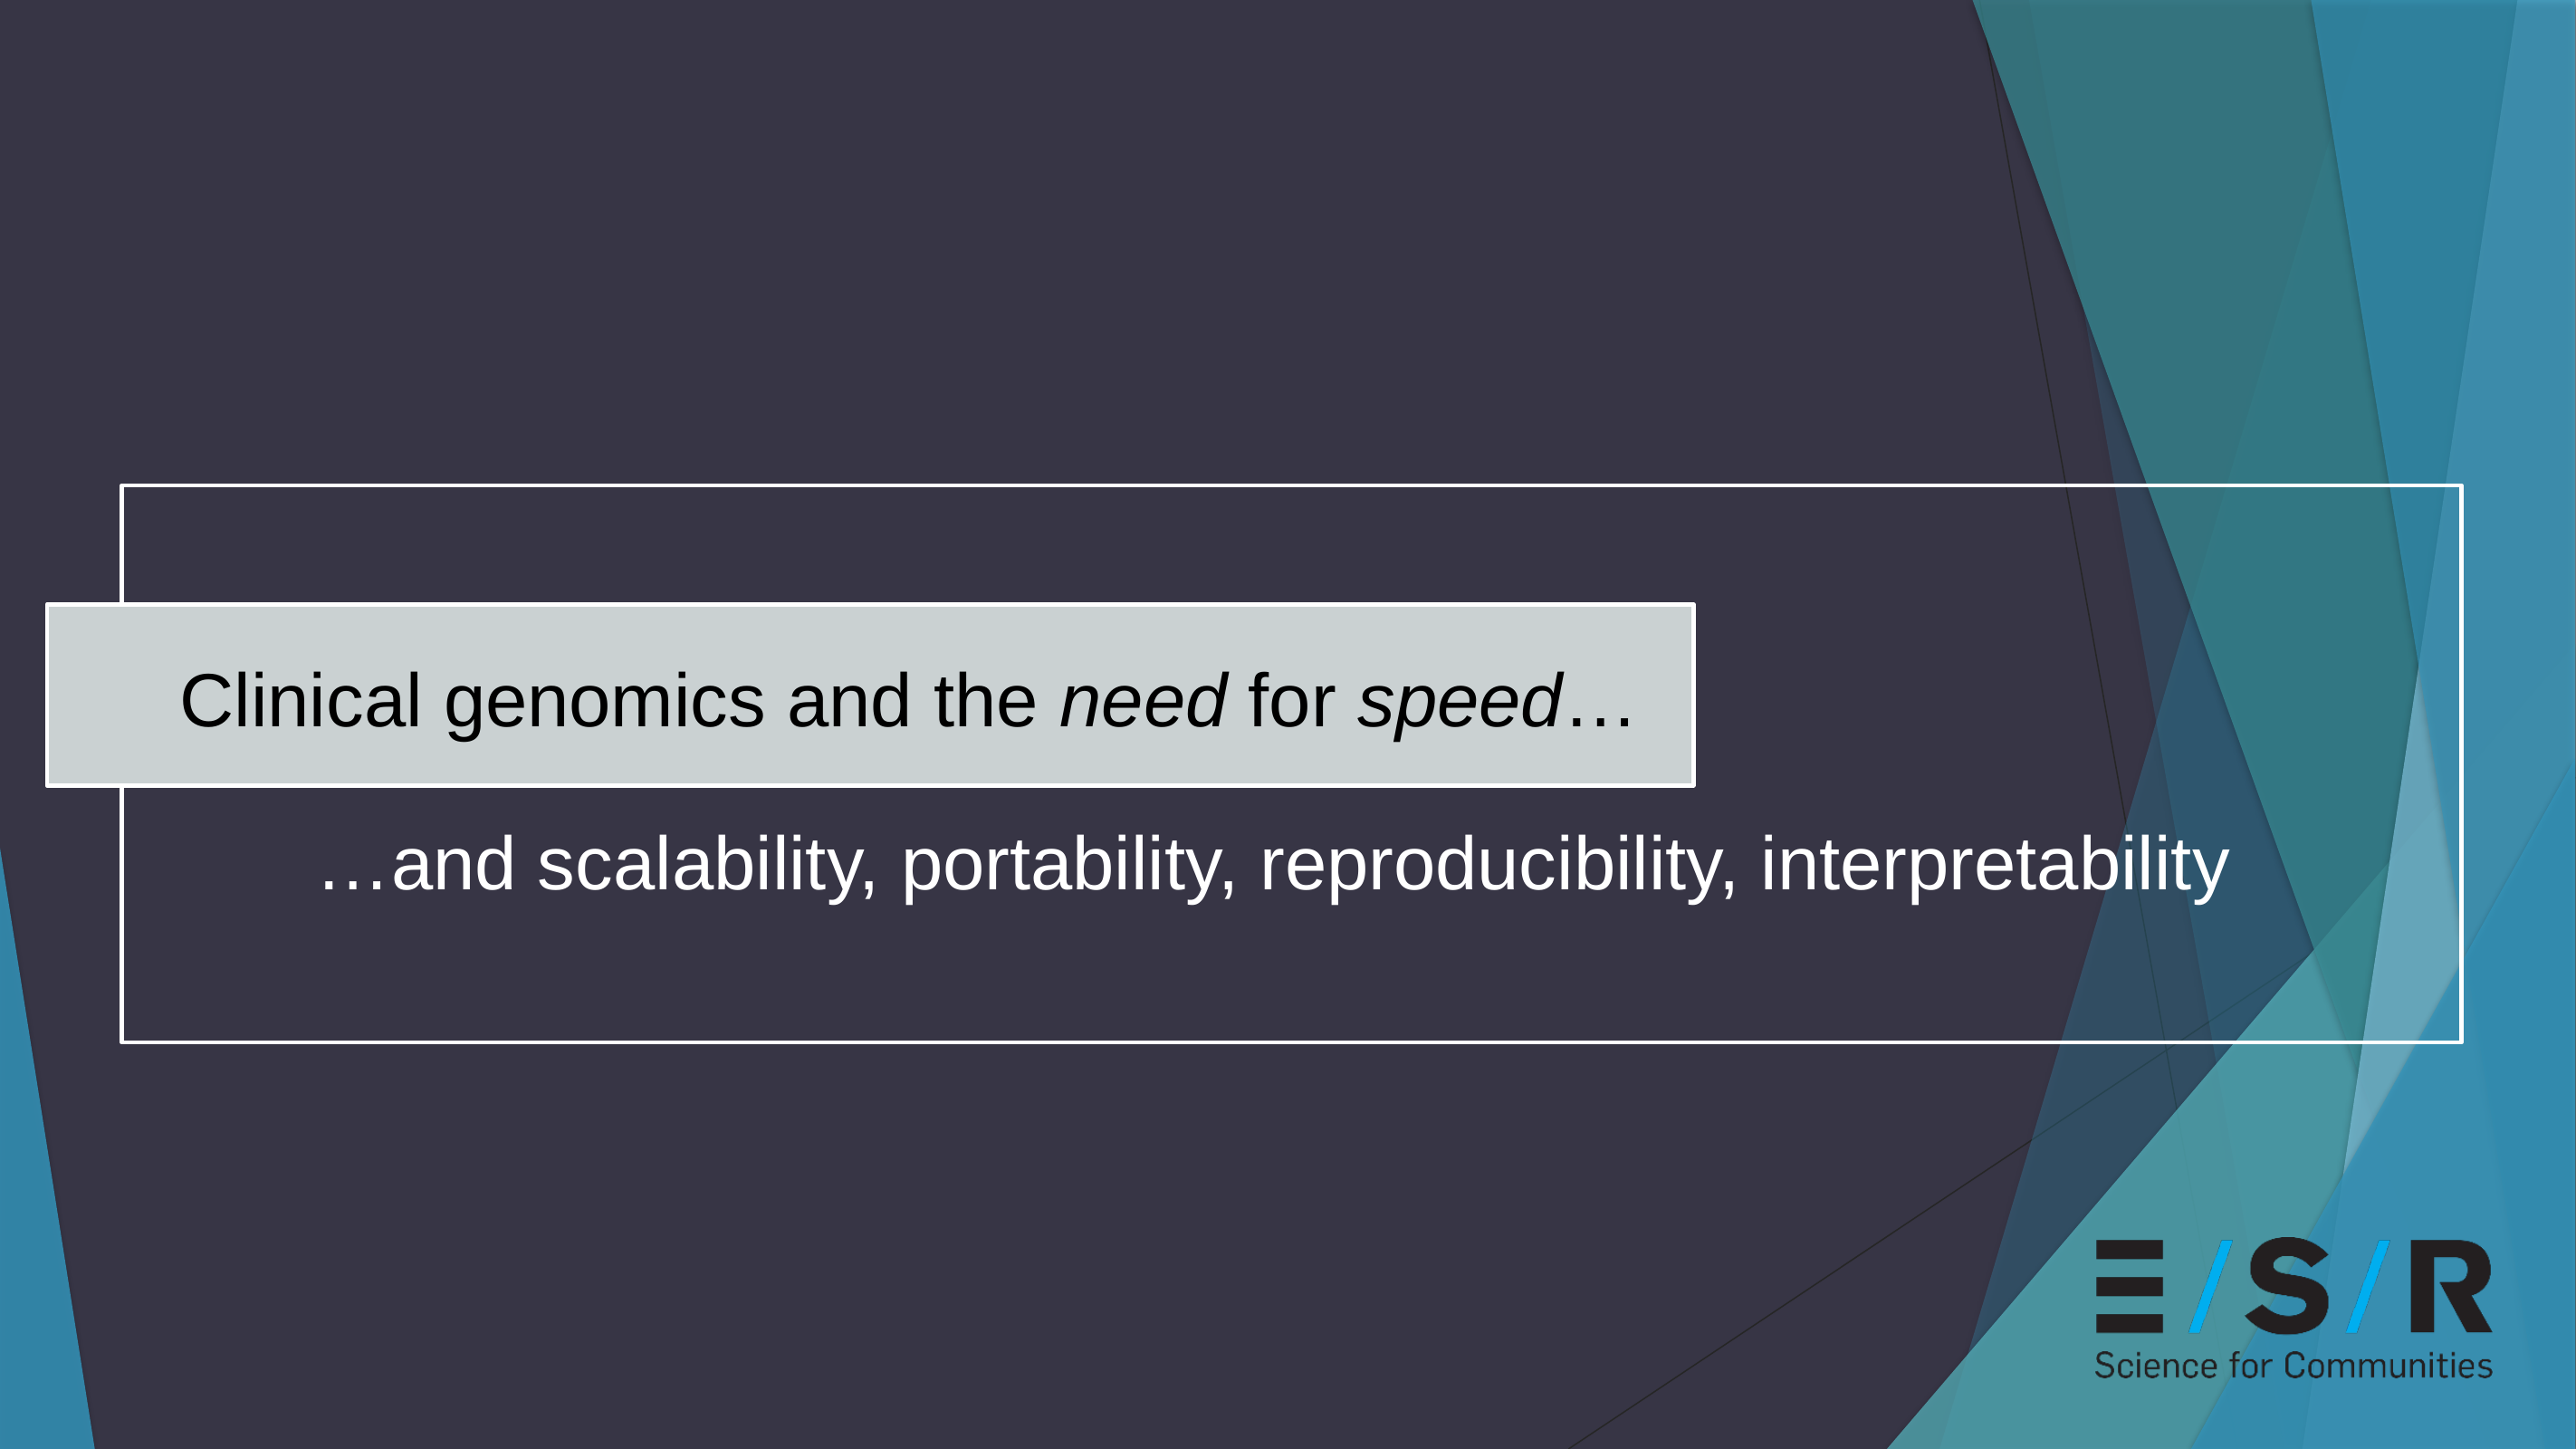

Clinical genomics and the need for speed…

	…and scalability, portability, reproducibility, interpretability